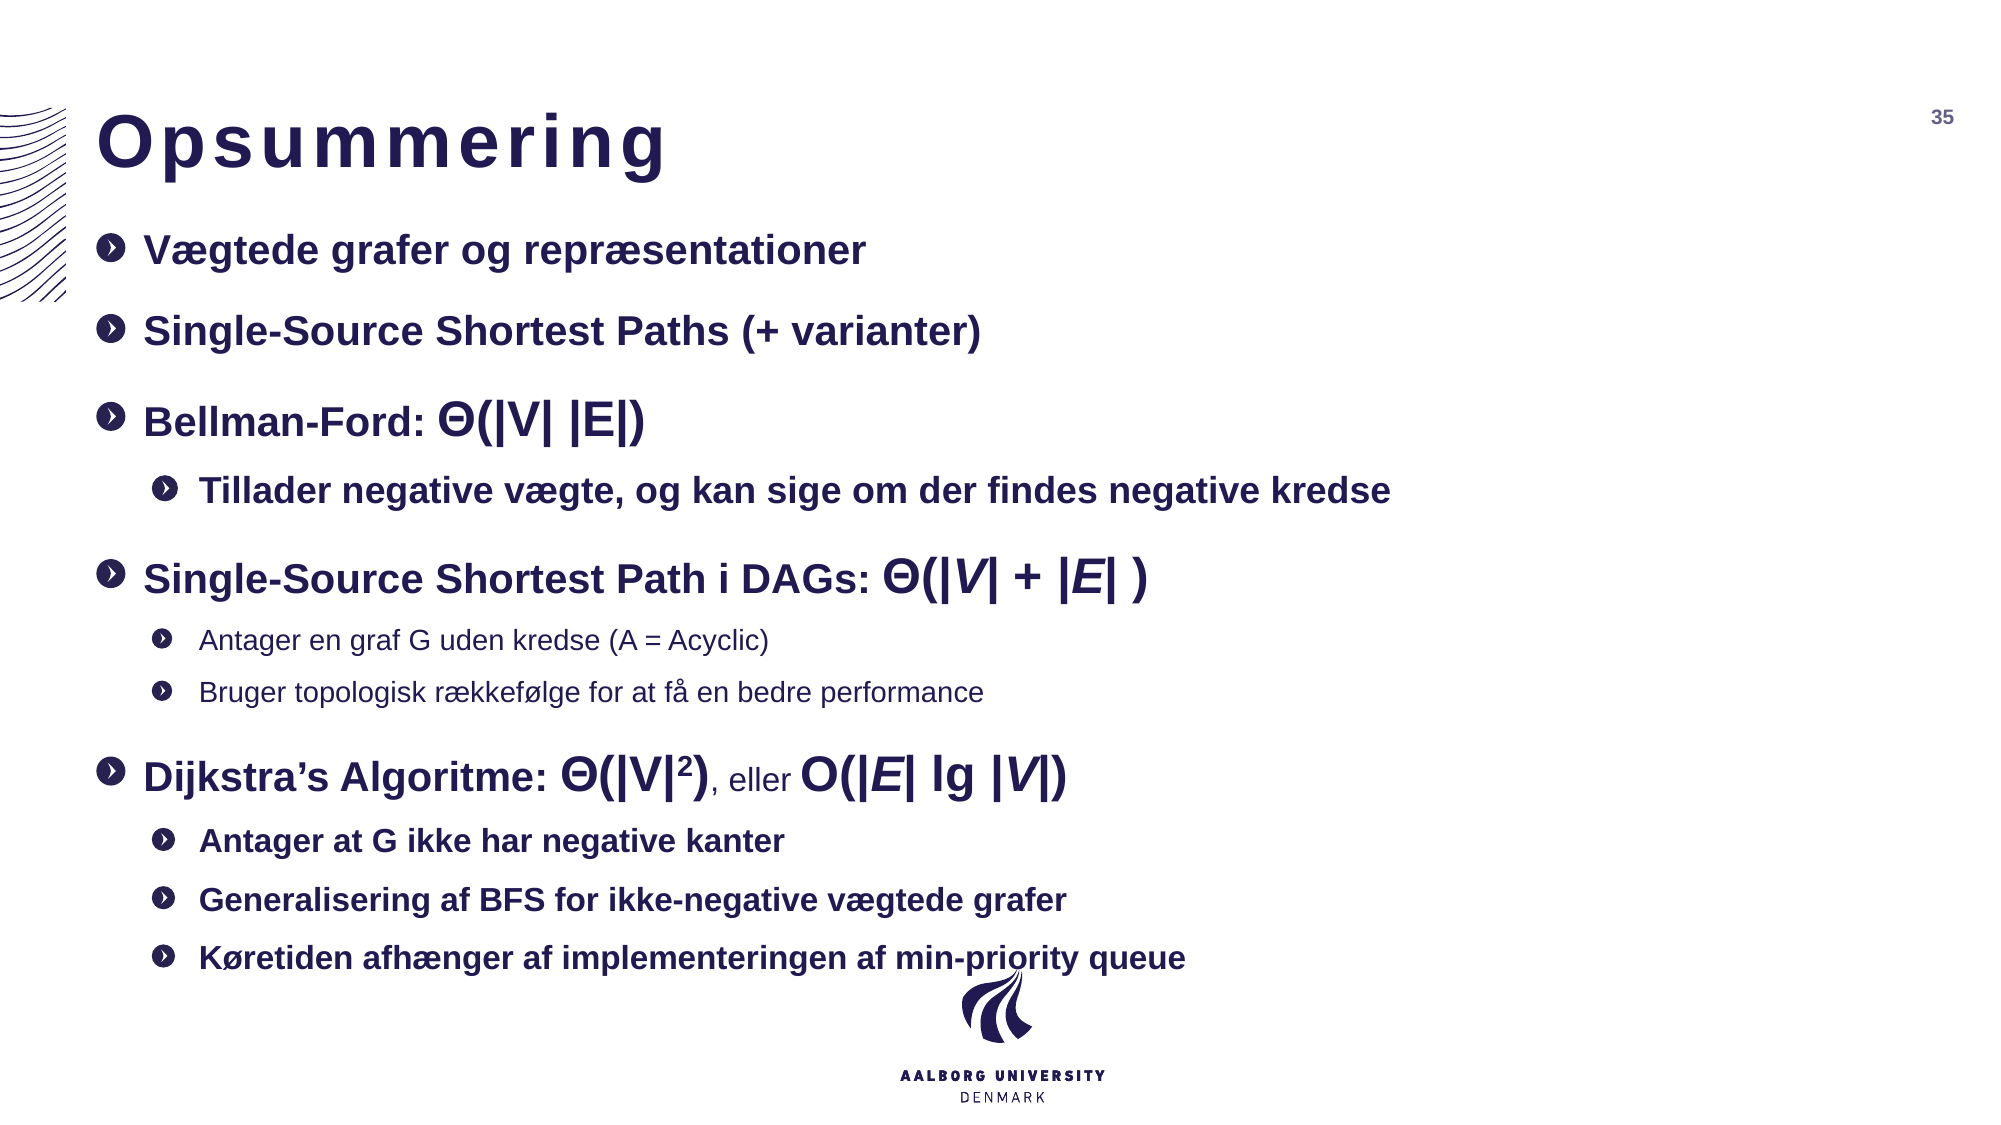

# Opsummering
35
Vægtede grafer og repræsentationer
Single-Source Shortest Paths (+ varianter)
Bellman-Ford: Θ(|V| |E|)
Tillader negative vægte, og kan sige om der findes negative kredse
Single-Source Shortest Path i DAGs: Θ(|V| + |E| )
Antager en graf G uden kredse (A = Acyclic)
Bruger topologisk rækkefølge for at få en bedre performance
Dijkstra’s Algoritme: Θ(|V|2), eller O(|E| lg |V|)
Antager at G ikke har negative kanter
Generalisering af BFS for ikke-negative vægtede grafer
Køretiden afhænger af implementeringen af min-priority queue